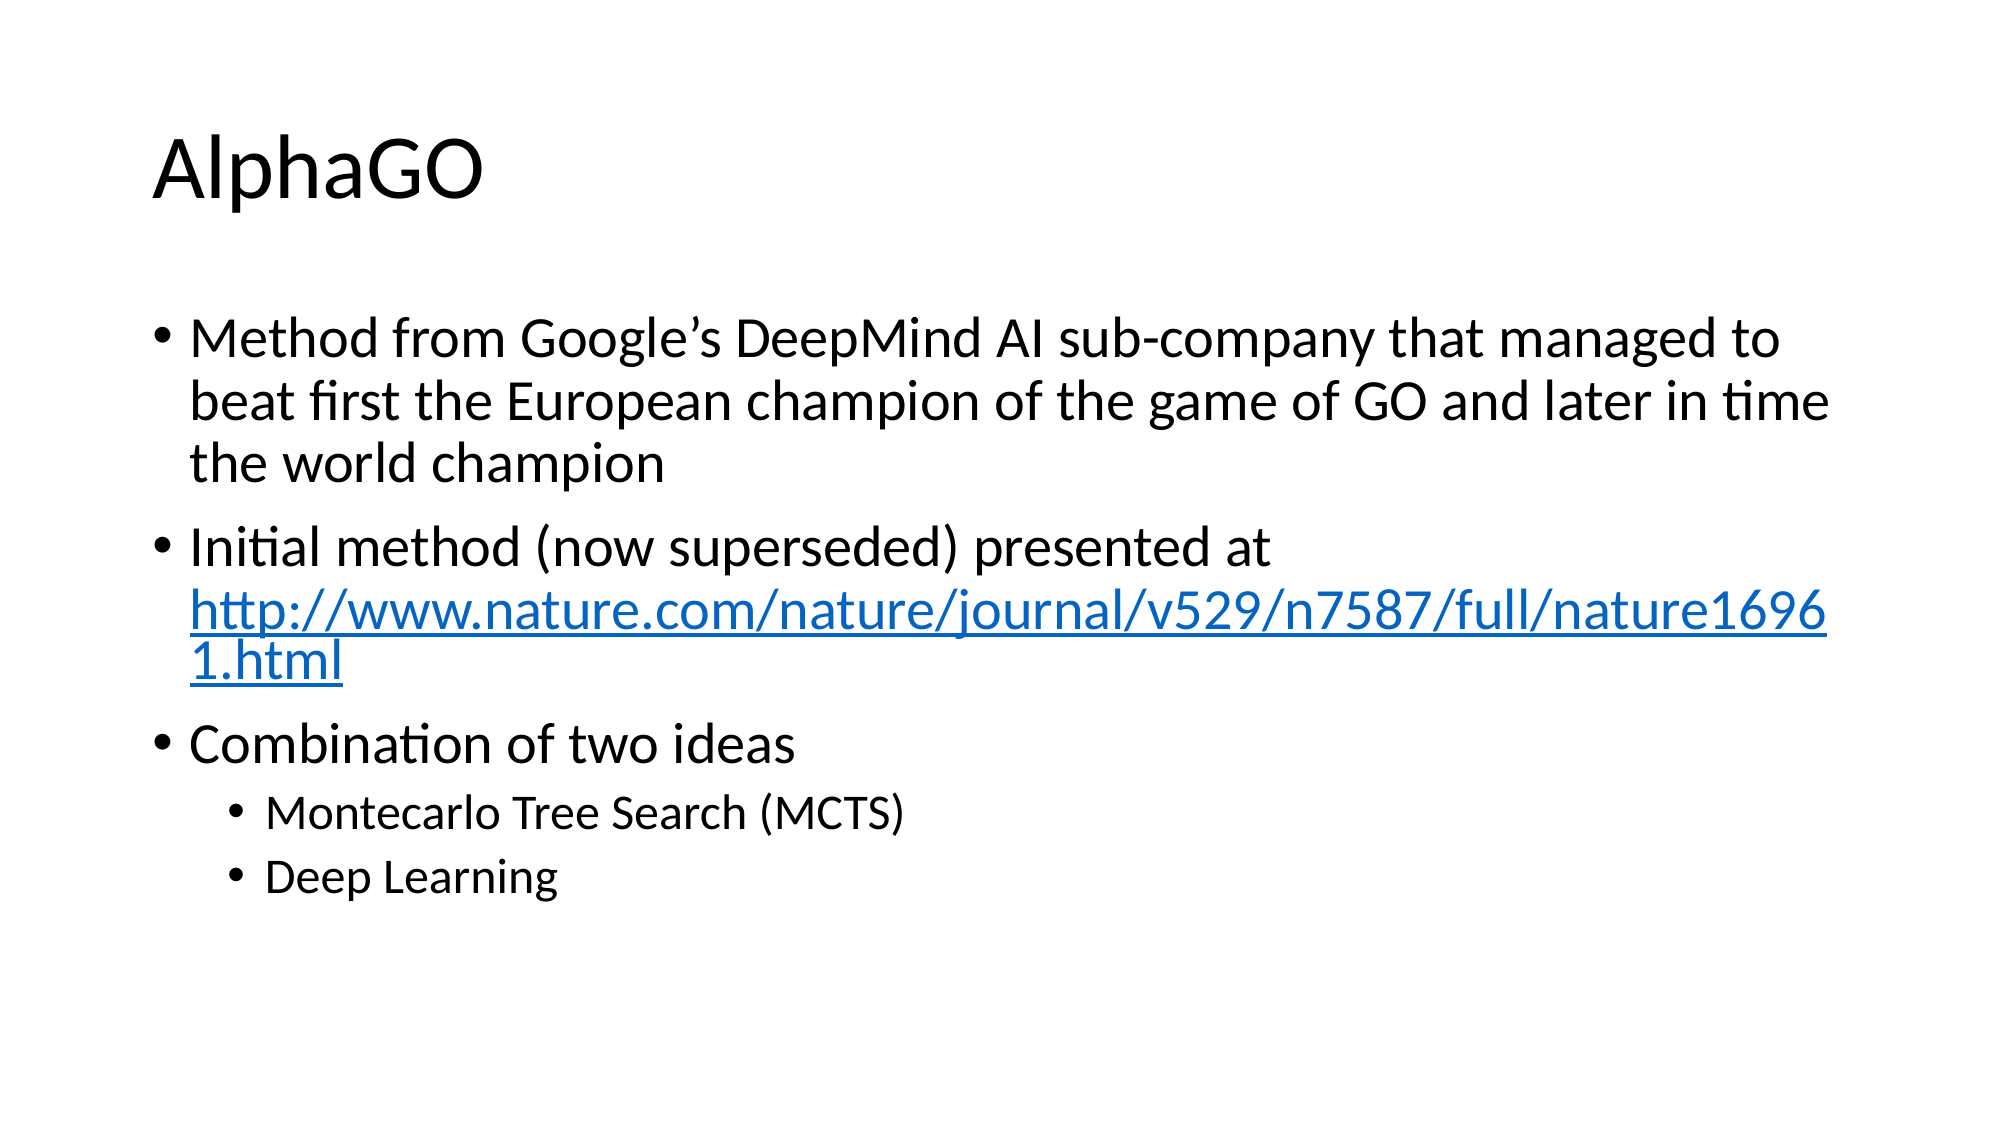

# AlphaGO
Method from Google’s DeepMind AI sub-company that managed to beat first the European champion of the game of GO and later in time the world champion
Initial method (now superseded) presented at http://www.nature.com/nature/journal/v529/n7587/full/nature16961.html
Combination of two ideas
Montecarlo Tree Search (MCTS)
Deep Learning